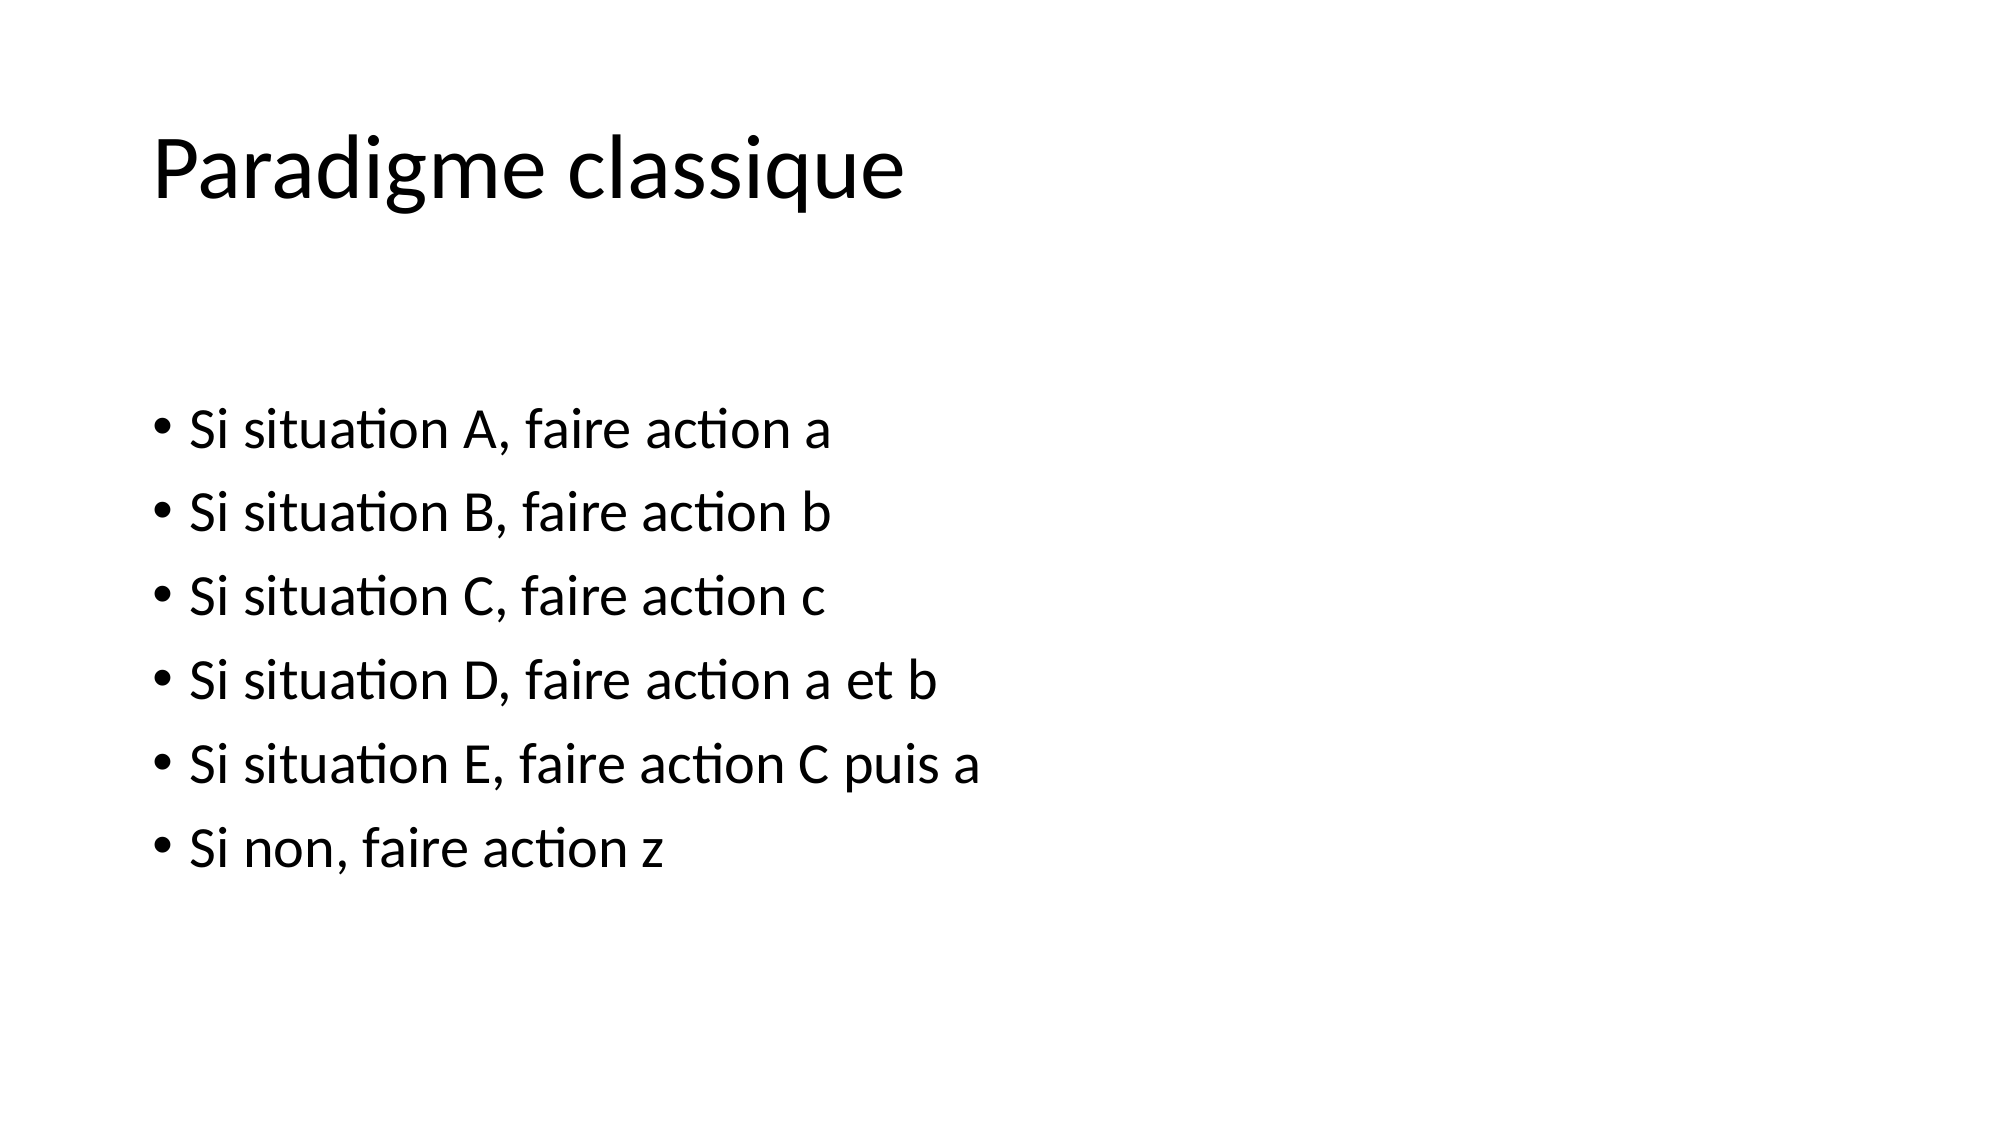

# Paradigme classique

Si situation A, faire action a
Si situation B, faire action b
Si situation C, faire action c
Si situation D, faire action a et b
Si situation E, faire action C puis a
Si non, faire action z